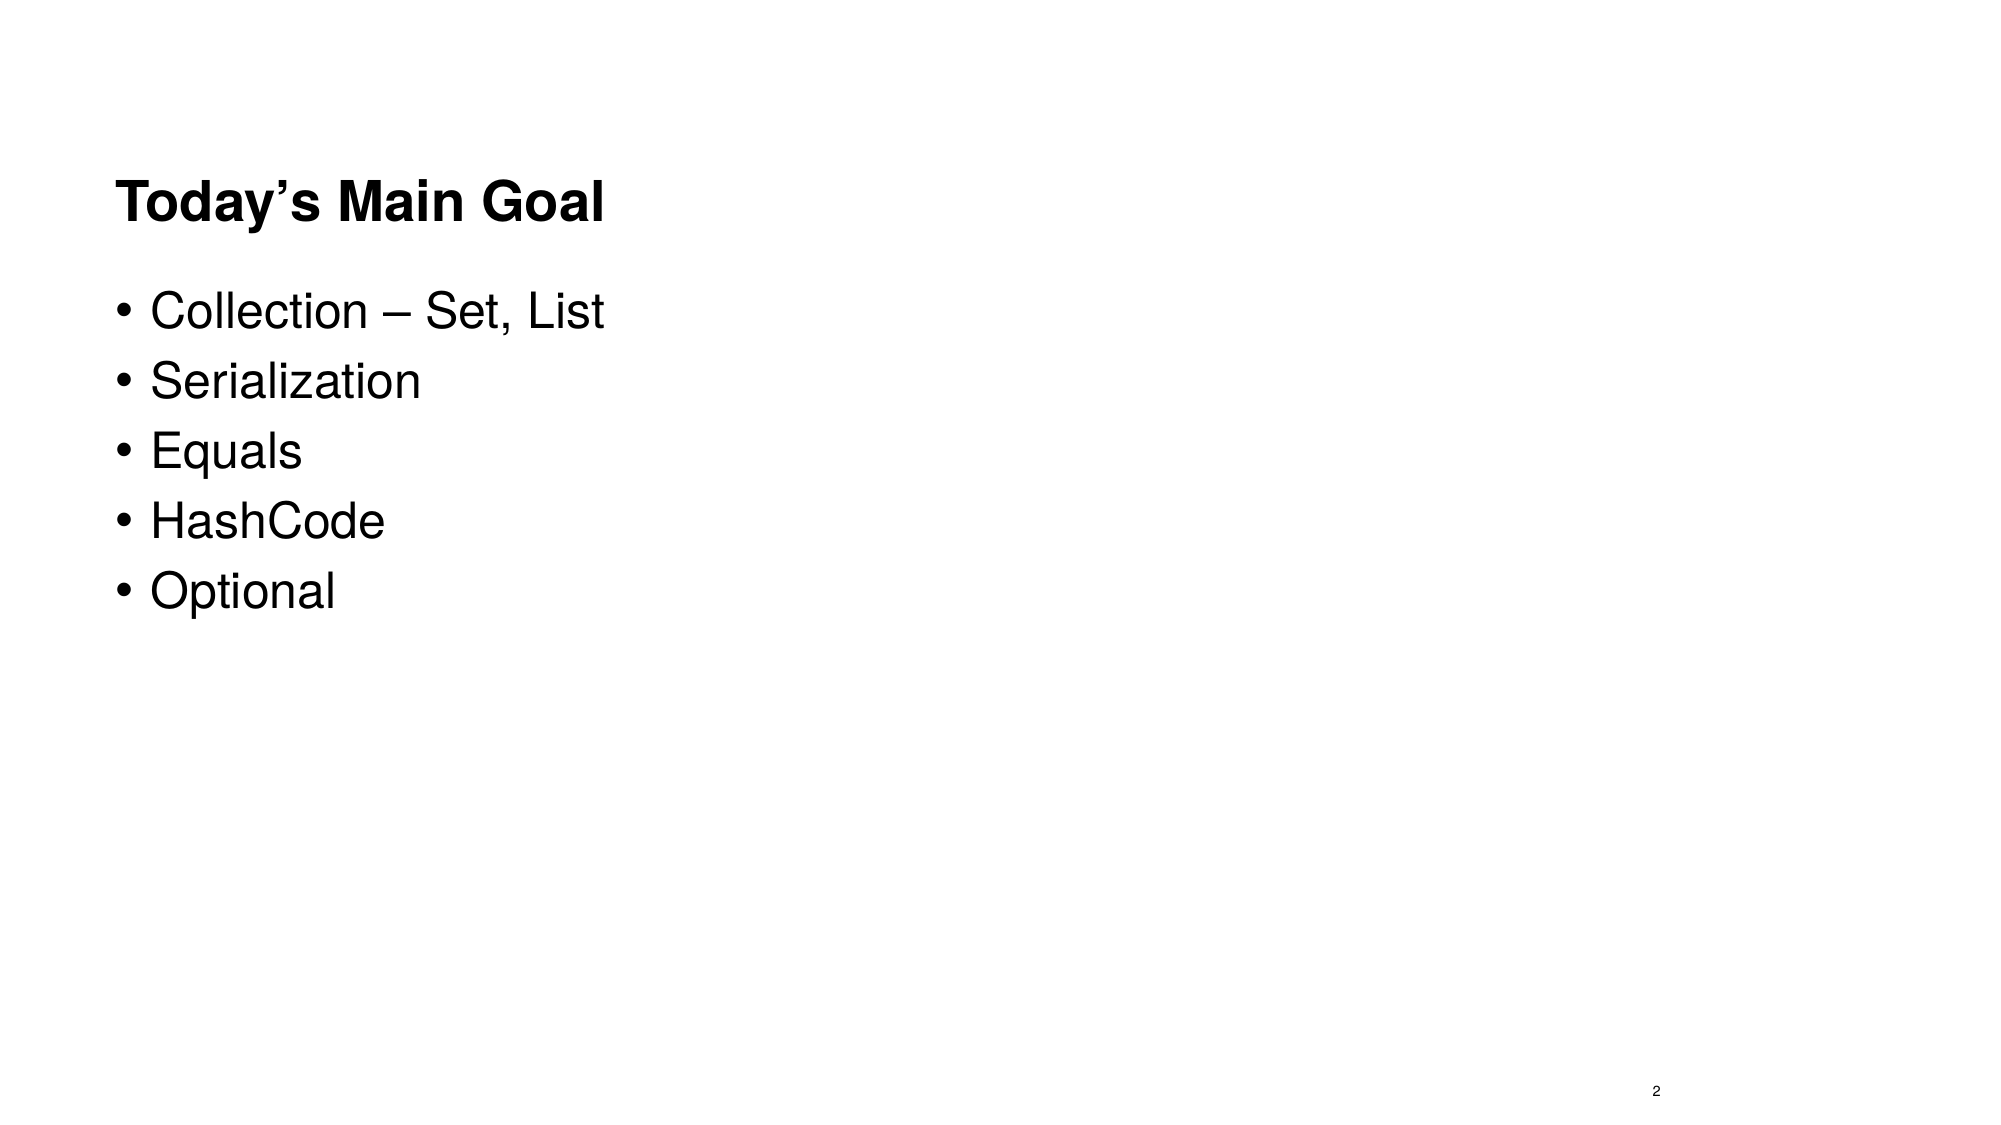

# Today’s Main Goal
Collection – Set, List
Serialization
Equals
HashCode
Optional

2
23.08.2019
DB1100 Databaser 1 – Tomas Sandnes